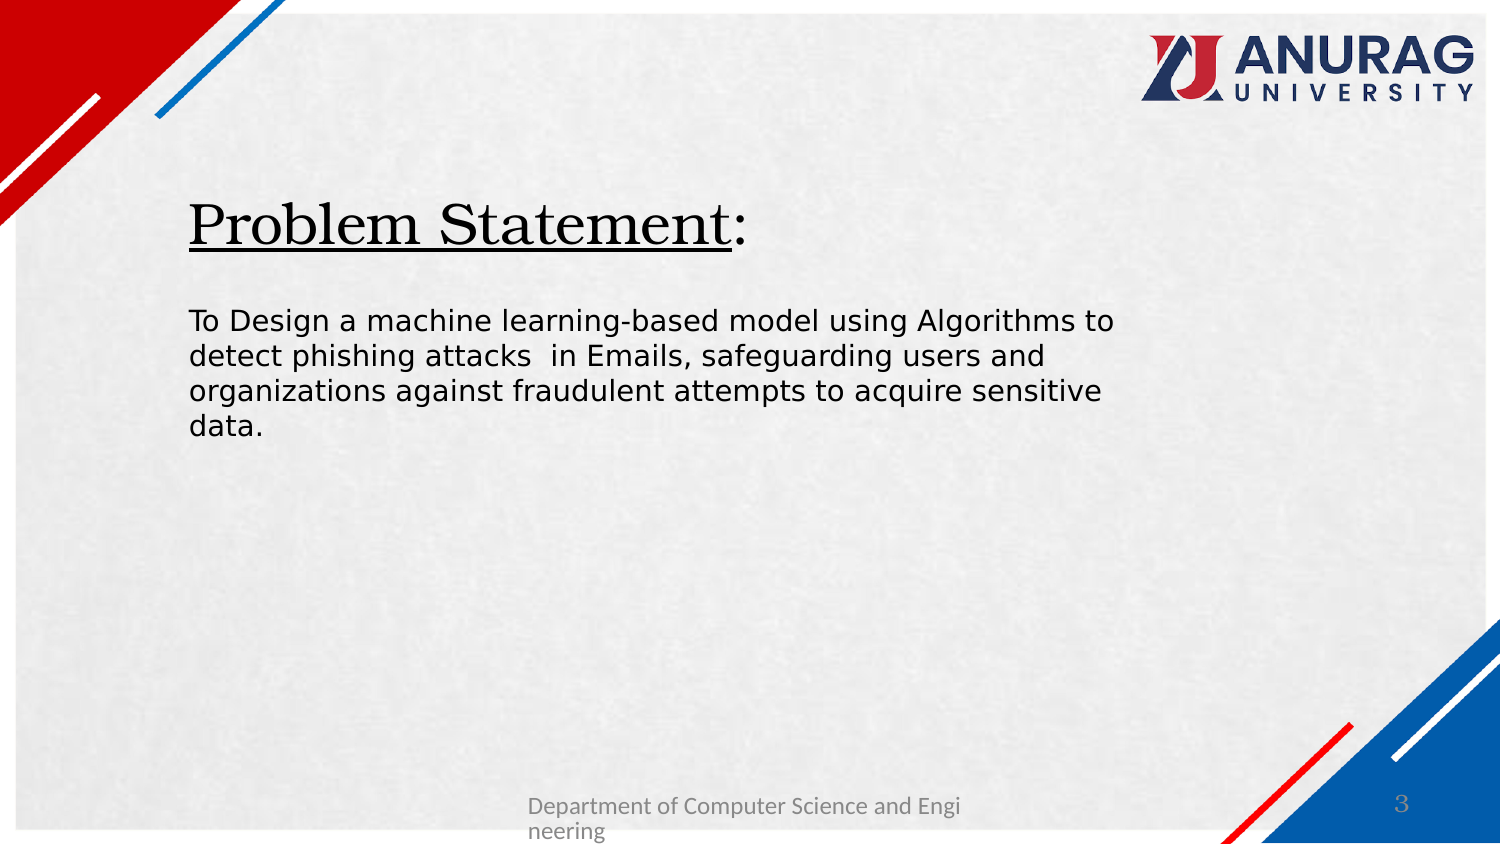

Problem Statement:

To Design a machine learning-based model using Algorithms to detect phishing attacks  in Emails, safeguarding users and organizations against fraudulent attempts to acquire sensitive data.

Department of Computer Science and Engineering
3